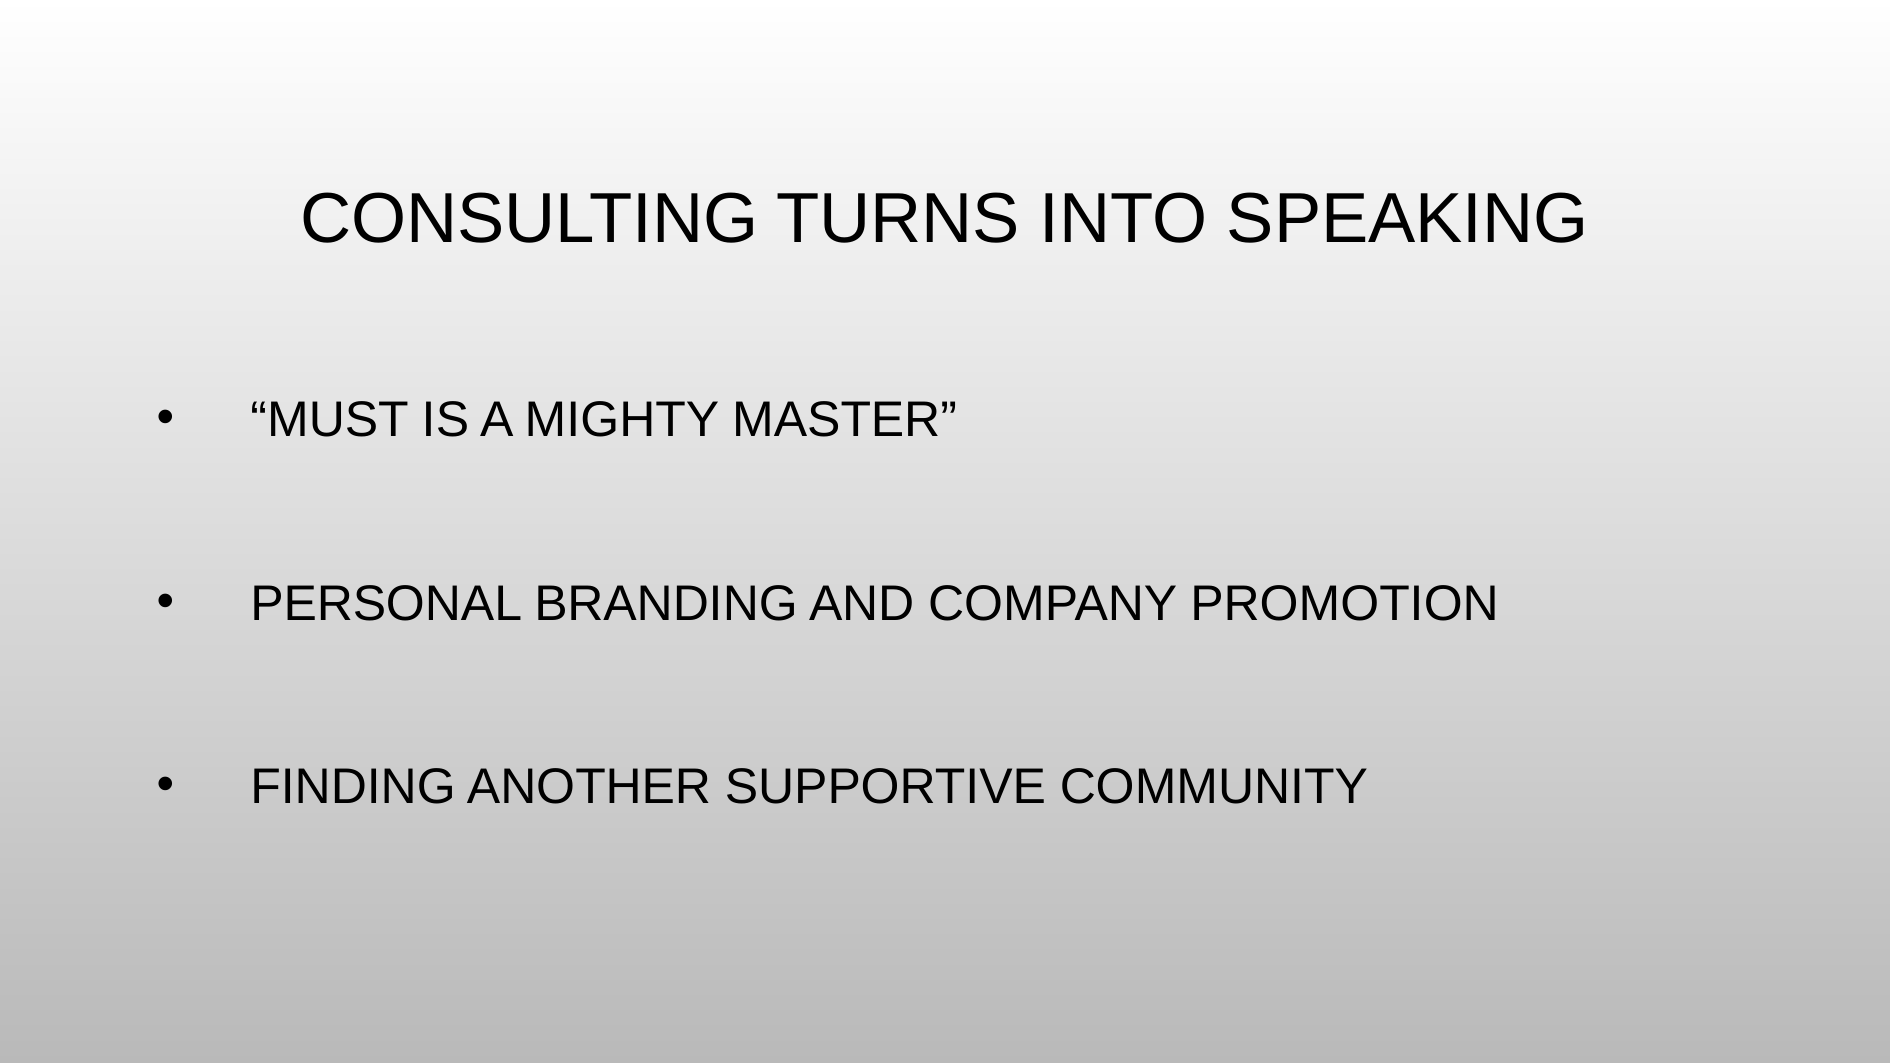

# Consulting Turns Into Speaking
“Must is a mighty master”

Personal branding and company promotion

Finding another supportive community